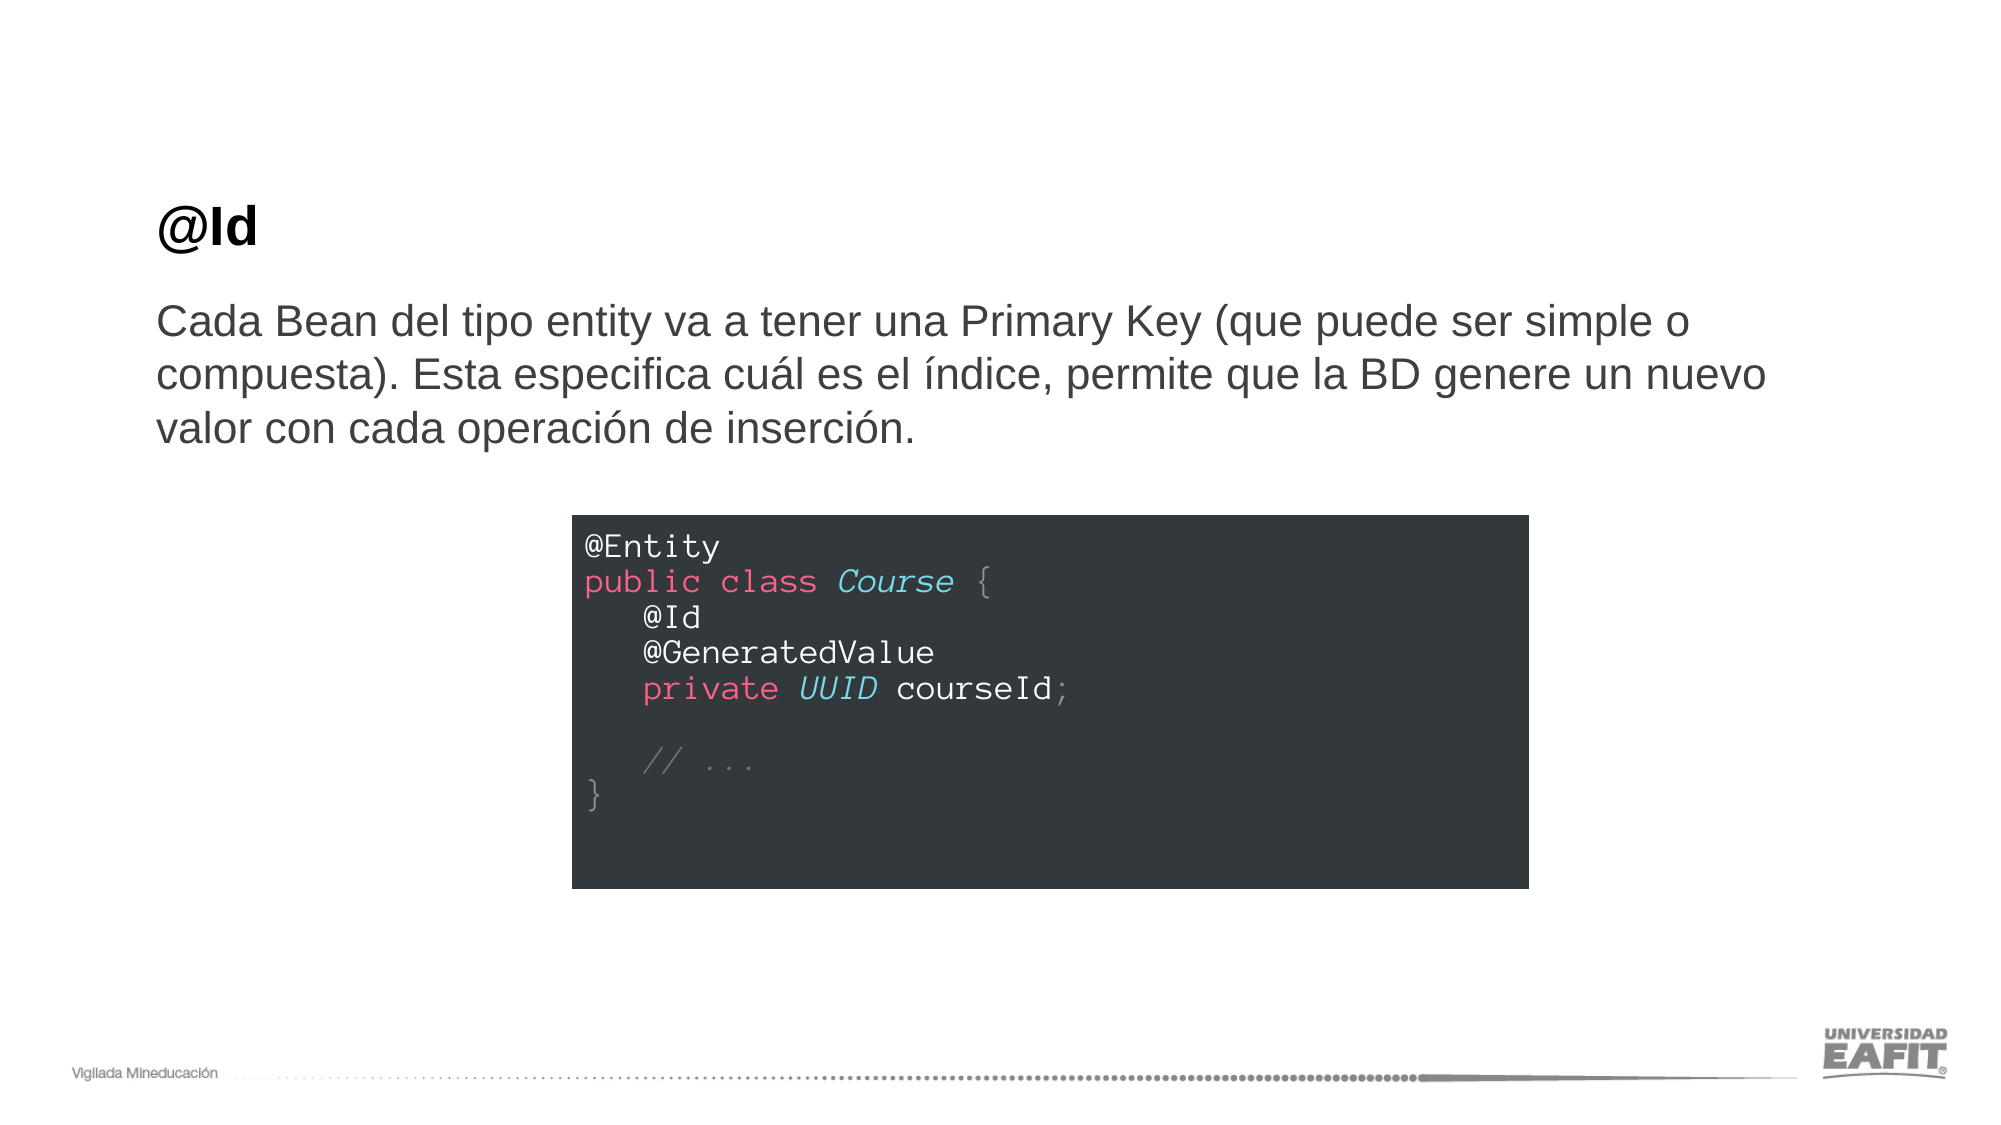

@Id
Cada Bean del tipo entity va a tener una Primary Key (que puede ser simple o compuesta). Esta especifica cuál es el índice, permite que la BD genere un nuevo valor con cada operación de inserción.

| @Entity public class Course { @Id @GeneratedValue private UUID courseId; // ... } |
| --- |